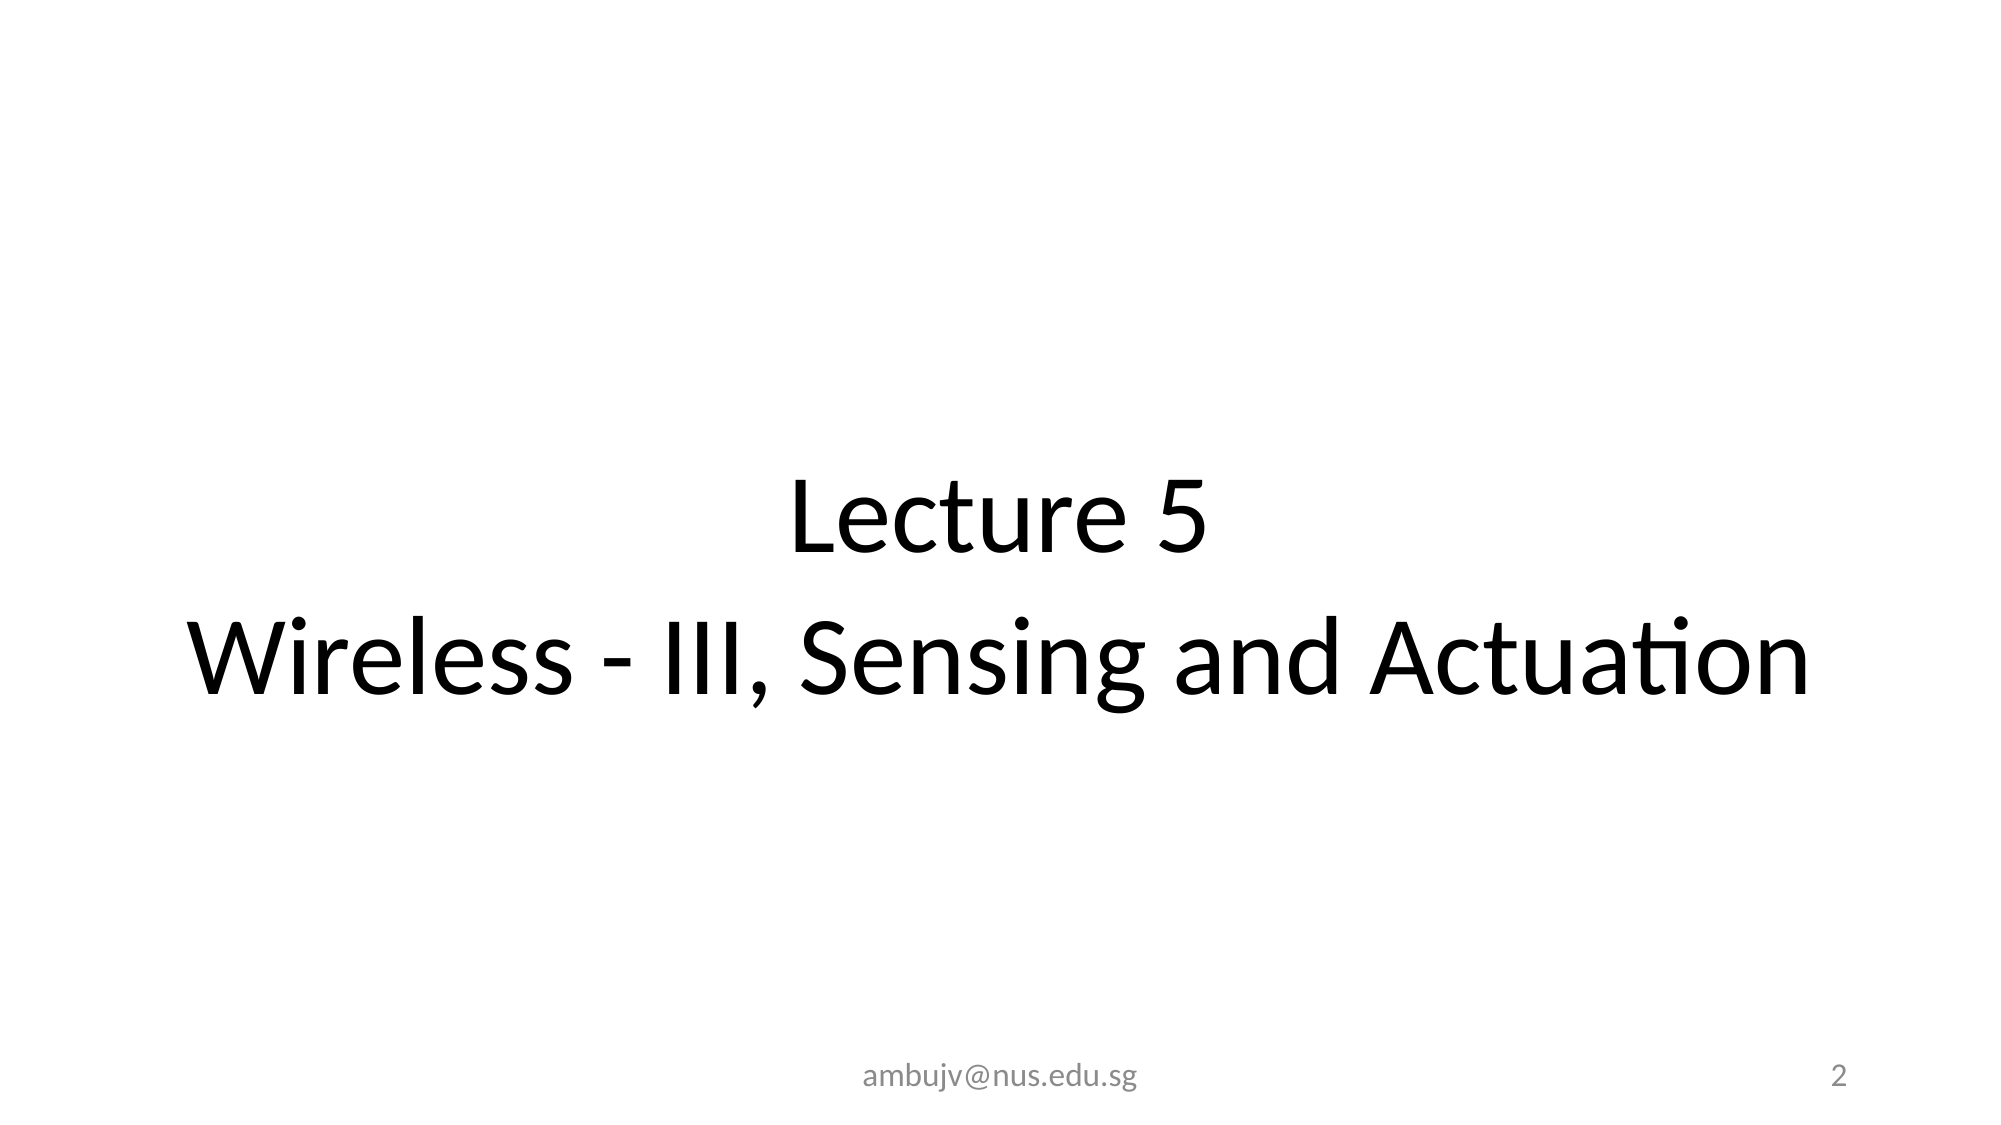

Lecture 5
Wireless - III, Sensing and Actuation
ambujv@nus.edu.sg
2